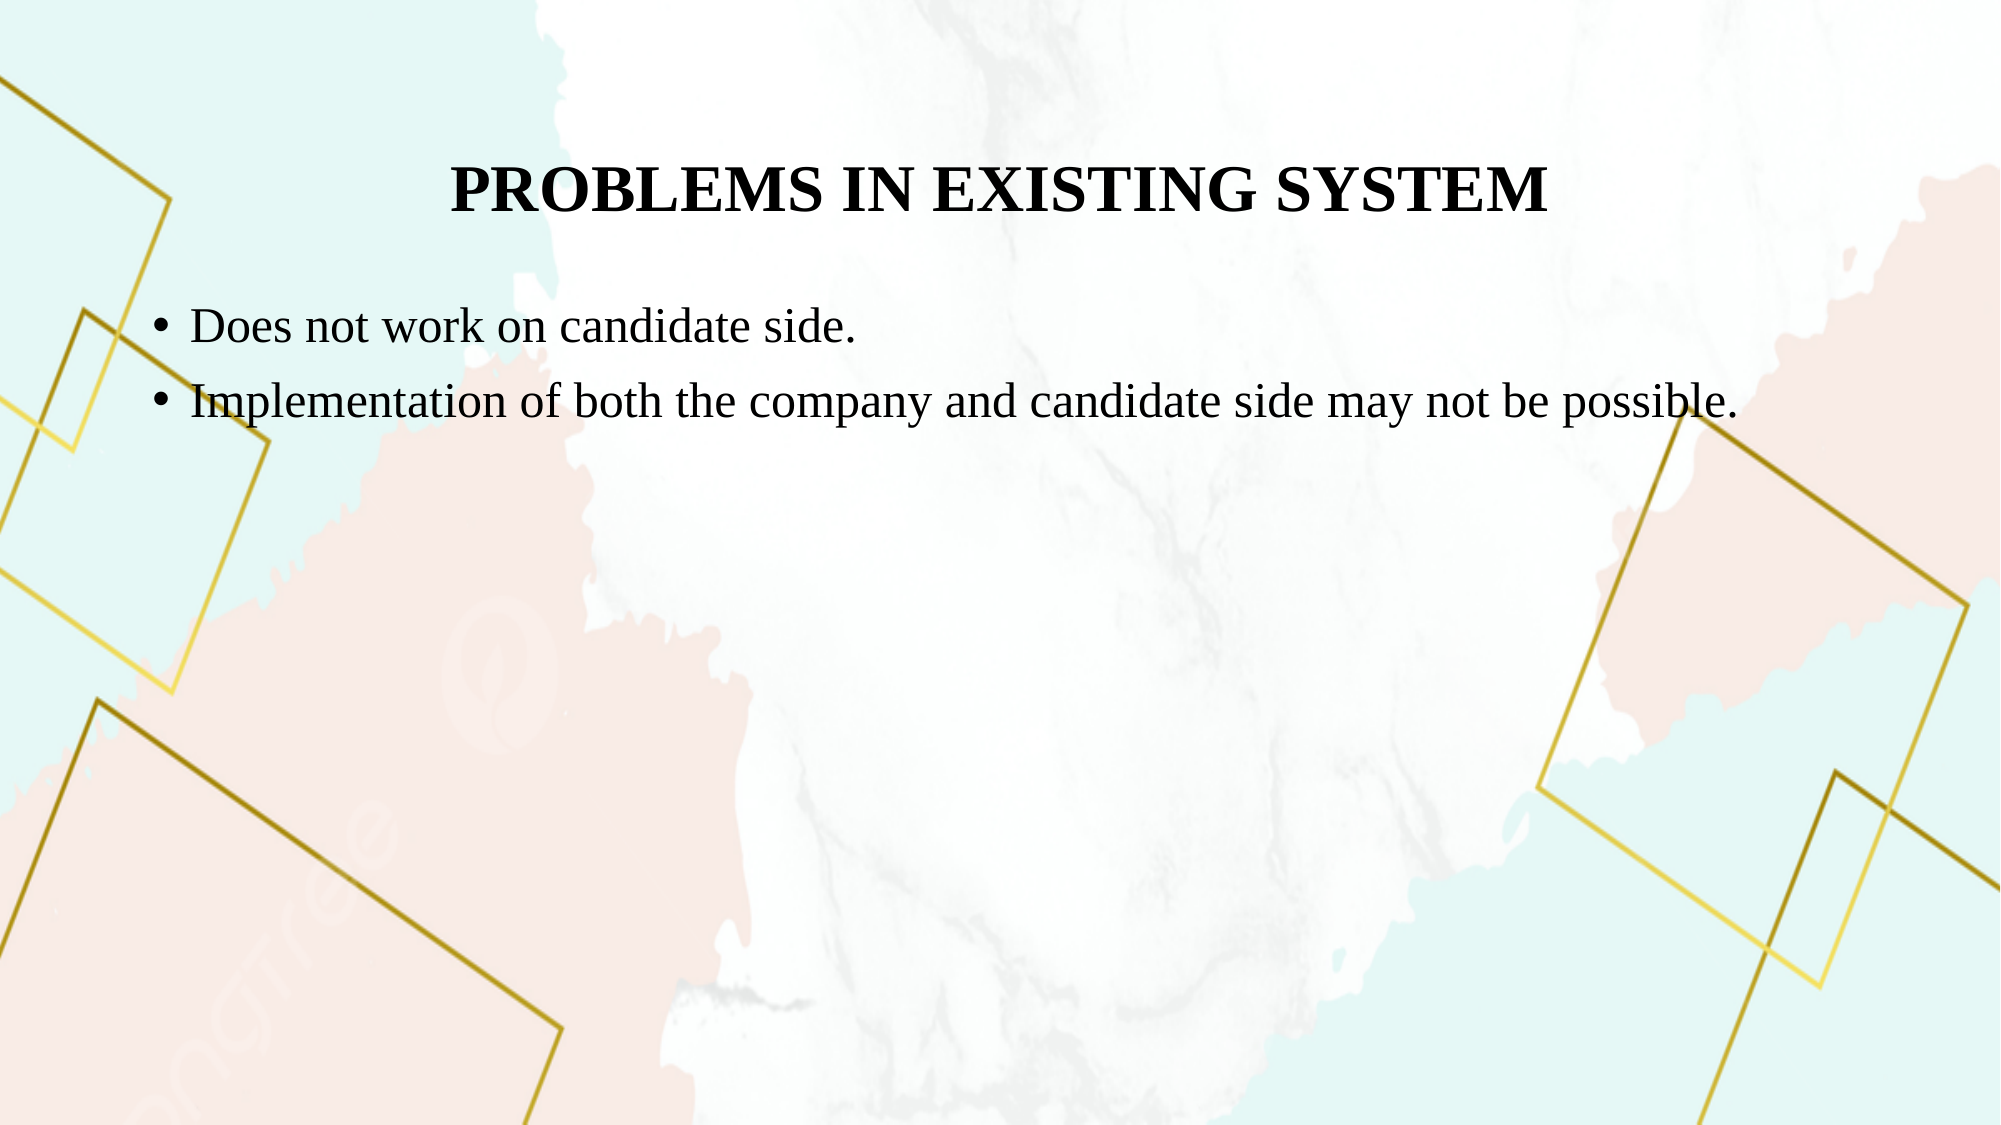

# PROBLEMS IN EXISTING SYSTEM
Does not work on candidate side.
Implementation of both the company and candidate side may not be possible.